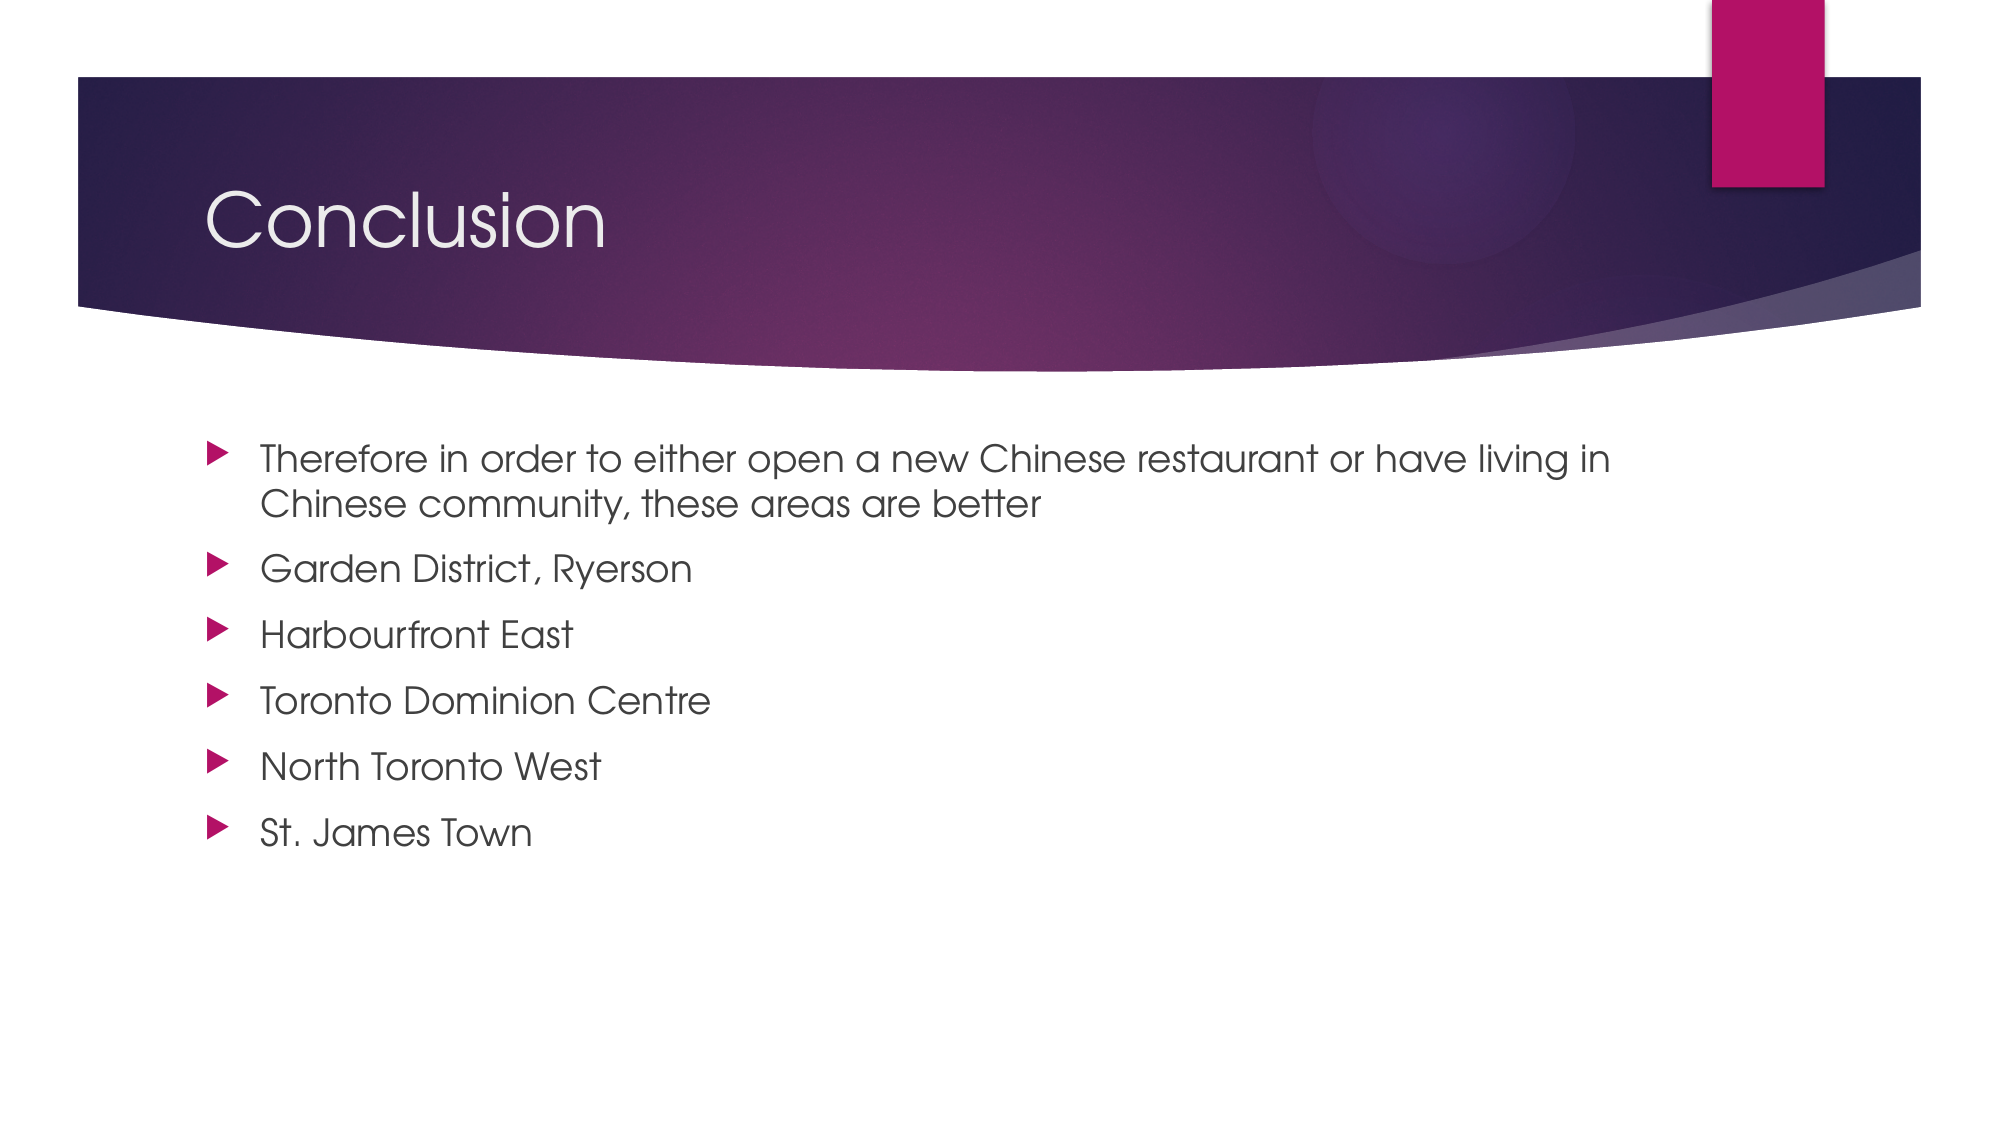

# Conclusion
Therefore in order to either open a new Chinese restaurant or have living in Chinese community, these areas are better
Garden District, Ryerson
Harbourfront East
Toronto Dominion Centre
North Toronto West
St. James Town